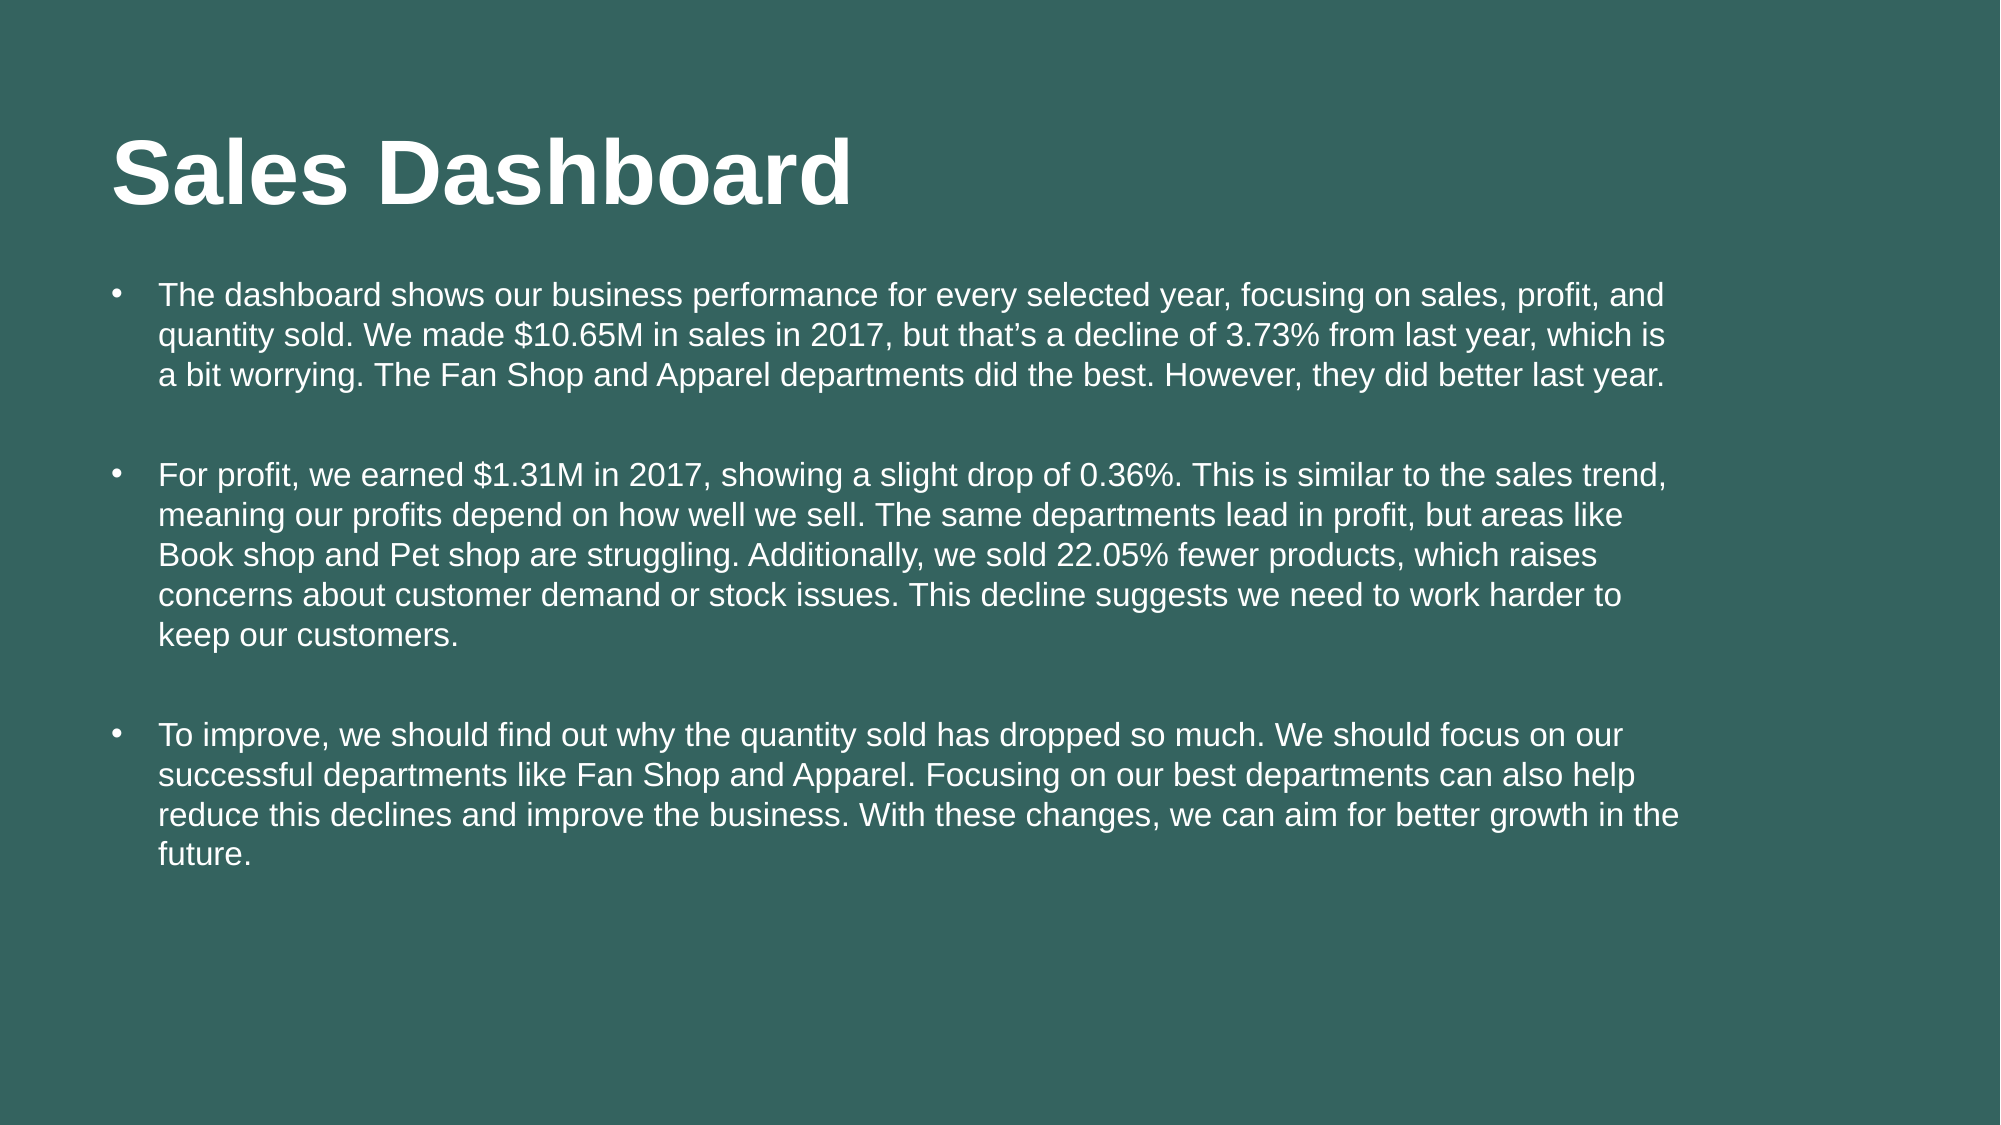

# Sales Dashboard
The dashboard shows our business performance for every selected year, focusing on sales, profit, and quantity sold. We made $10.65M in sales in 2017, but that’s a decline of 3.73% from last year, which is a bit worrying. The Fan Shop and Apparel departments did the best. However, they did better last year.

For profit, we earned $1.31M in 2017, showing a slight drop of 0.36%. This is similar to the sales trend, meaning our profits depend on how well we sell. The same departments lead in profit, but areas like Book shop and Pet shop are struggling. Additionally, we sold 22.05% fewer products, which raises concerns about customer demand or stock issues. This decline suggests we need to work harder to keep our customers.

To improve, we should find out why the quantity sold has dropped so much. We should focus on our successful departments like Fan Shop and Apparel. Focusing on our best departments can also help reduce this declines and improve the business. With these changes, we can aim for better growth in the future.